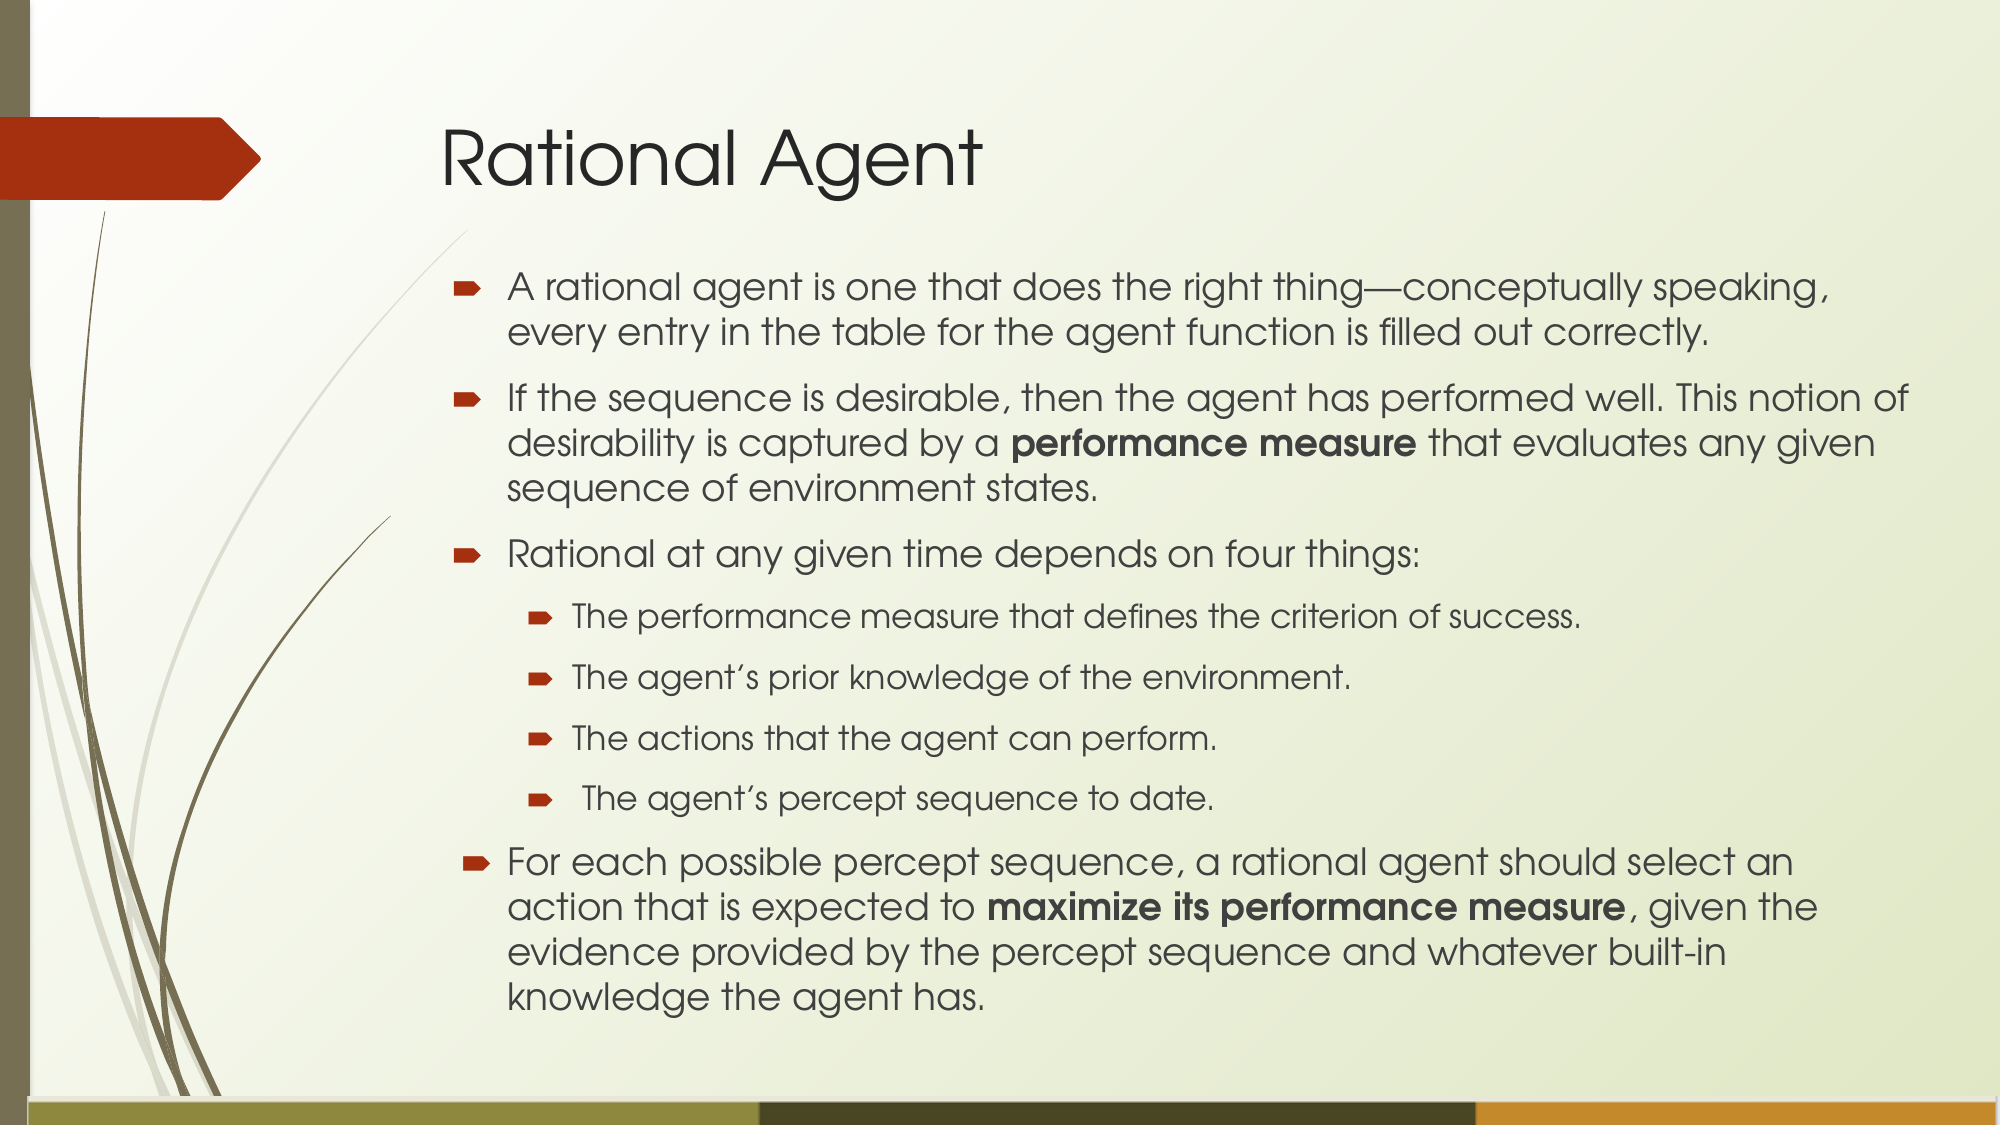

Rational Agent
A rational agent is one that does the right thing—conceptually speaking, every entry in the table for the agent function is filled out correctly.
If the sequence is desirable, then the agent has performed well. This notion of desirability is captured by a performance measure that evaluates any given sequence of environment states.
Rational at any given time depends on four things:
The performance measure that defines the criterion of success.
The agent’s prior knowledge of the environment.
The actions that the agent can perform.
 The agent’s percept sequence to date.
For each possible percept sequence, a rational agent should select an action that is expected to maximize its performance measure, given the evidence provided by the percept sequence and whatever built-in knowledge the agent has.